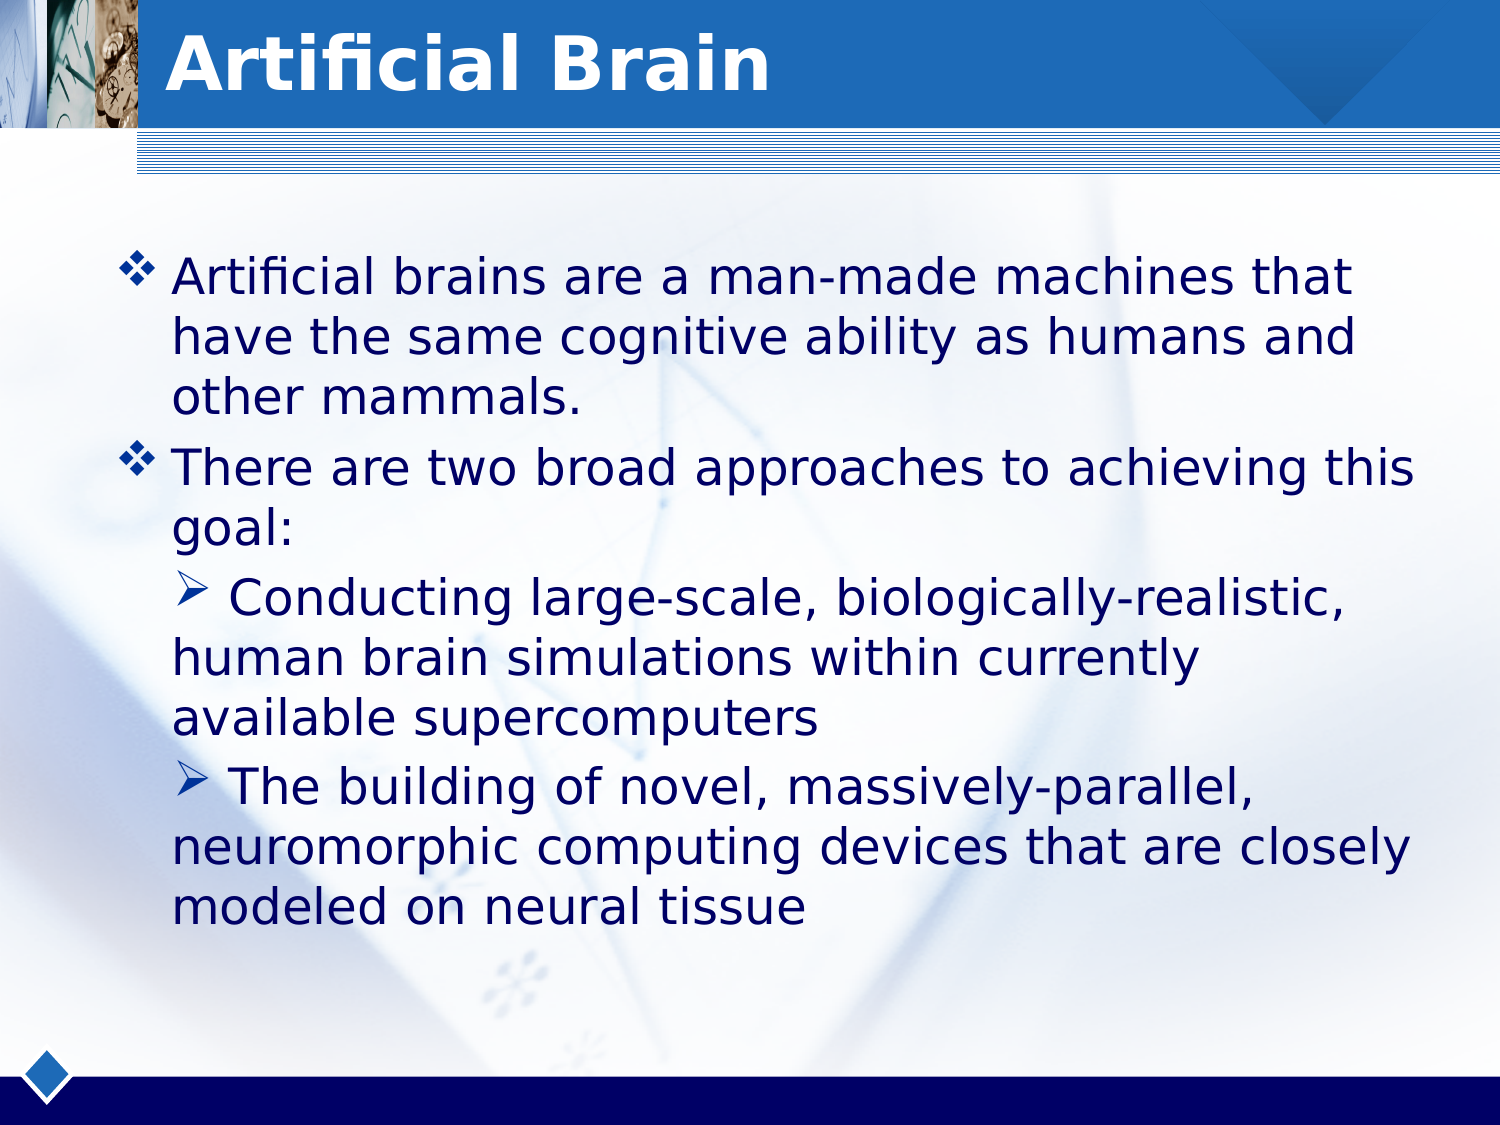

# Artificial Brain
Artificial brains are a man-made machines that have the same cognitive ability as humans and other mammals.
There are two broad approaches to achieving this goal:
 Conducting large-scale, biologically-realistic, human brain simulations within currently available supercomputers
 The building of novel, massively-parallel, neuromorphic computing devices that are closely modeled on neural tissue